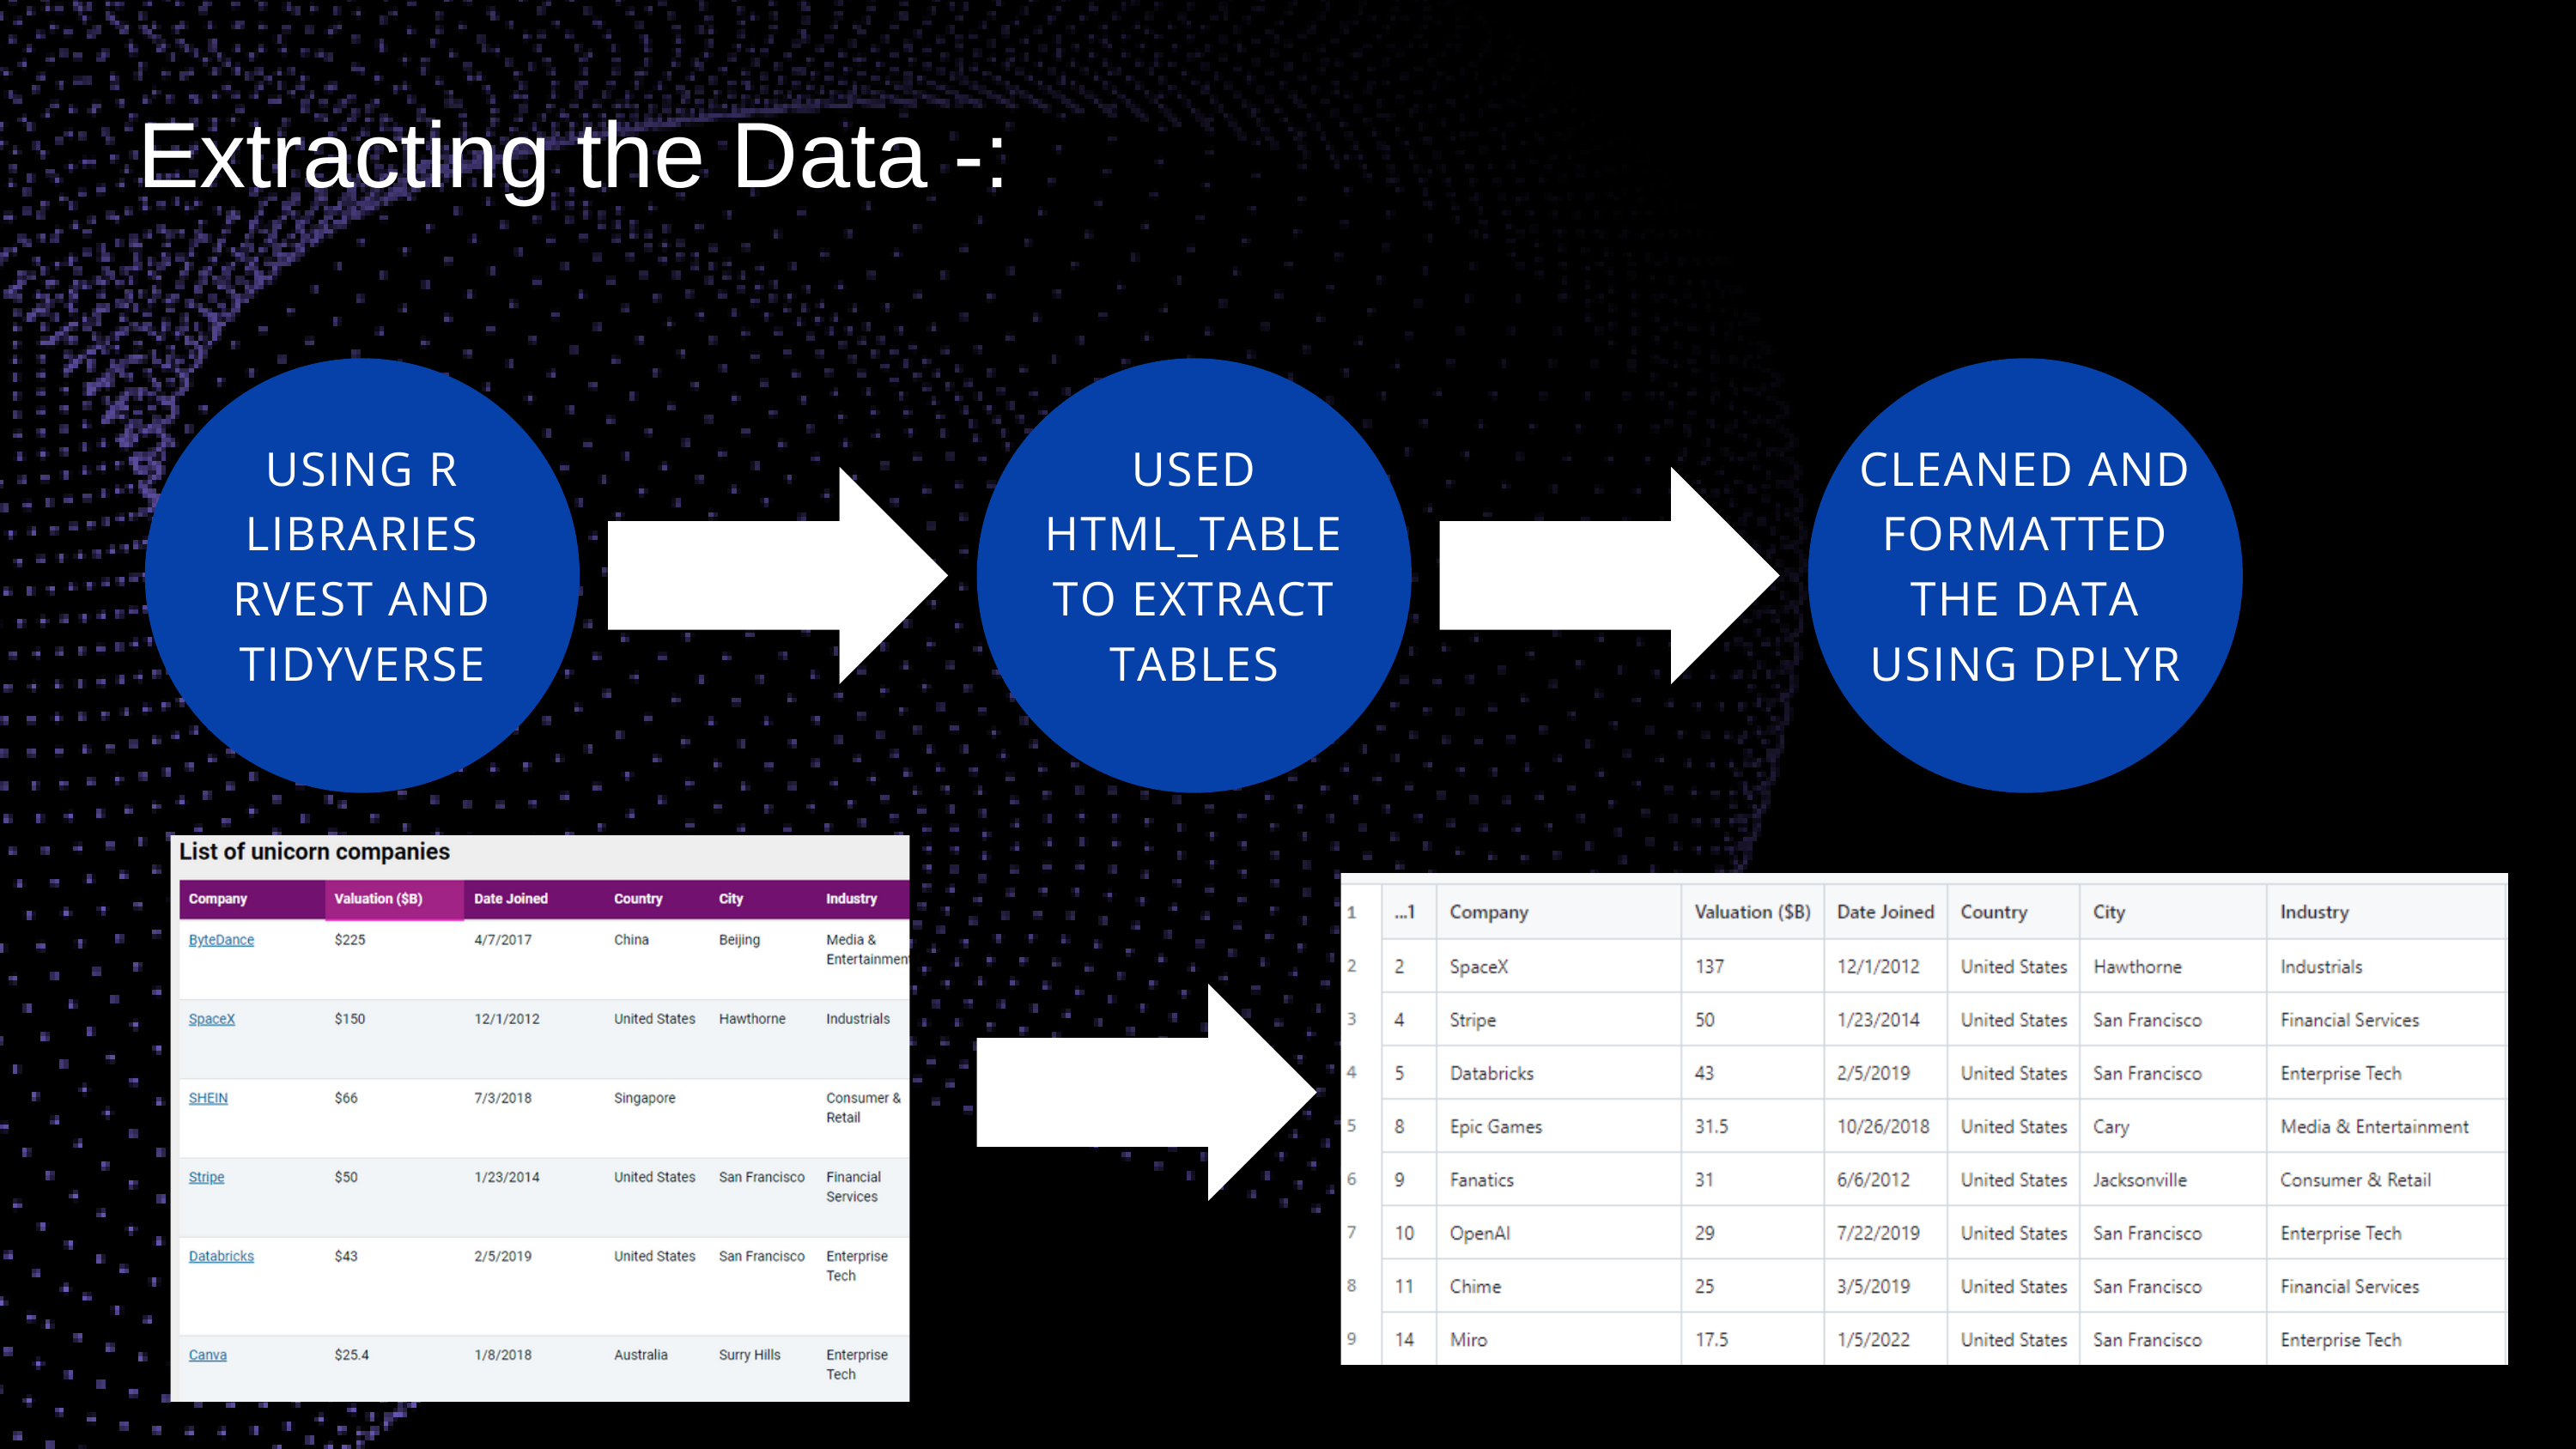

Extracting the Data -:

USING R LIBRARIES RVEST AND TIDYVERSE

USED HTML_TABLE TO EXTRACT TABLES

CLEANED AND FORMATTED THE DATA USING DPLYR